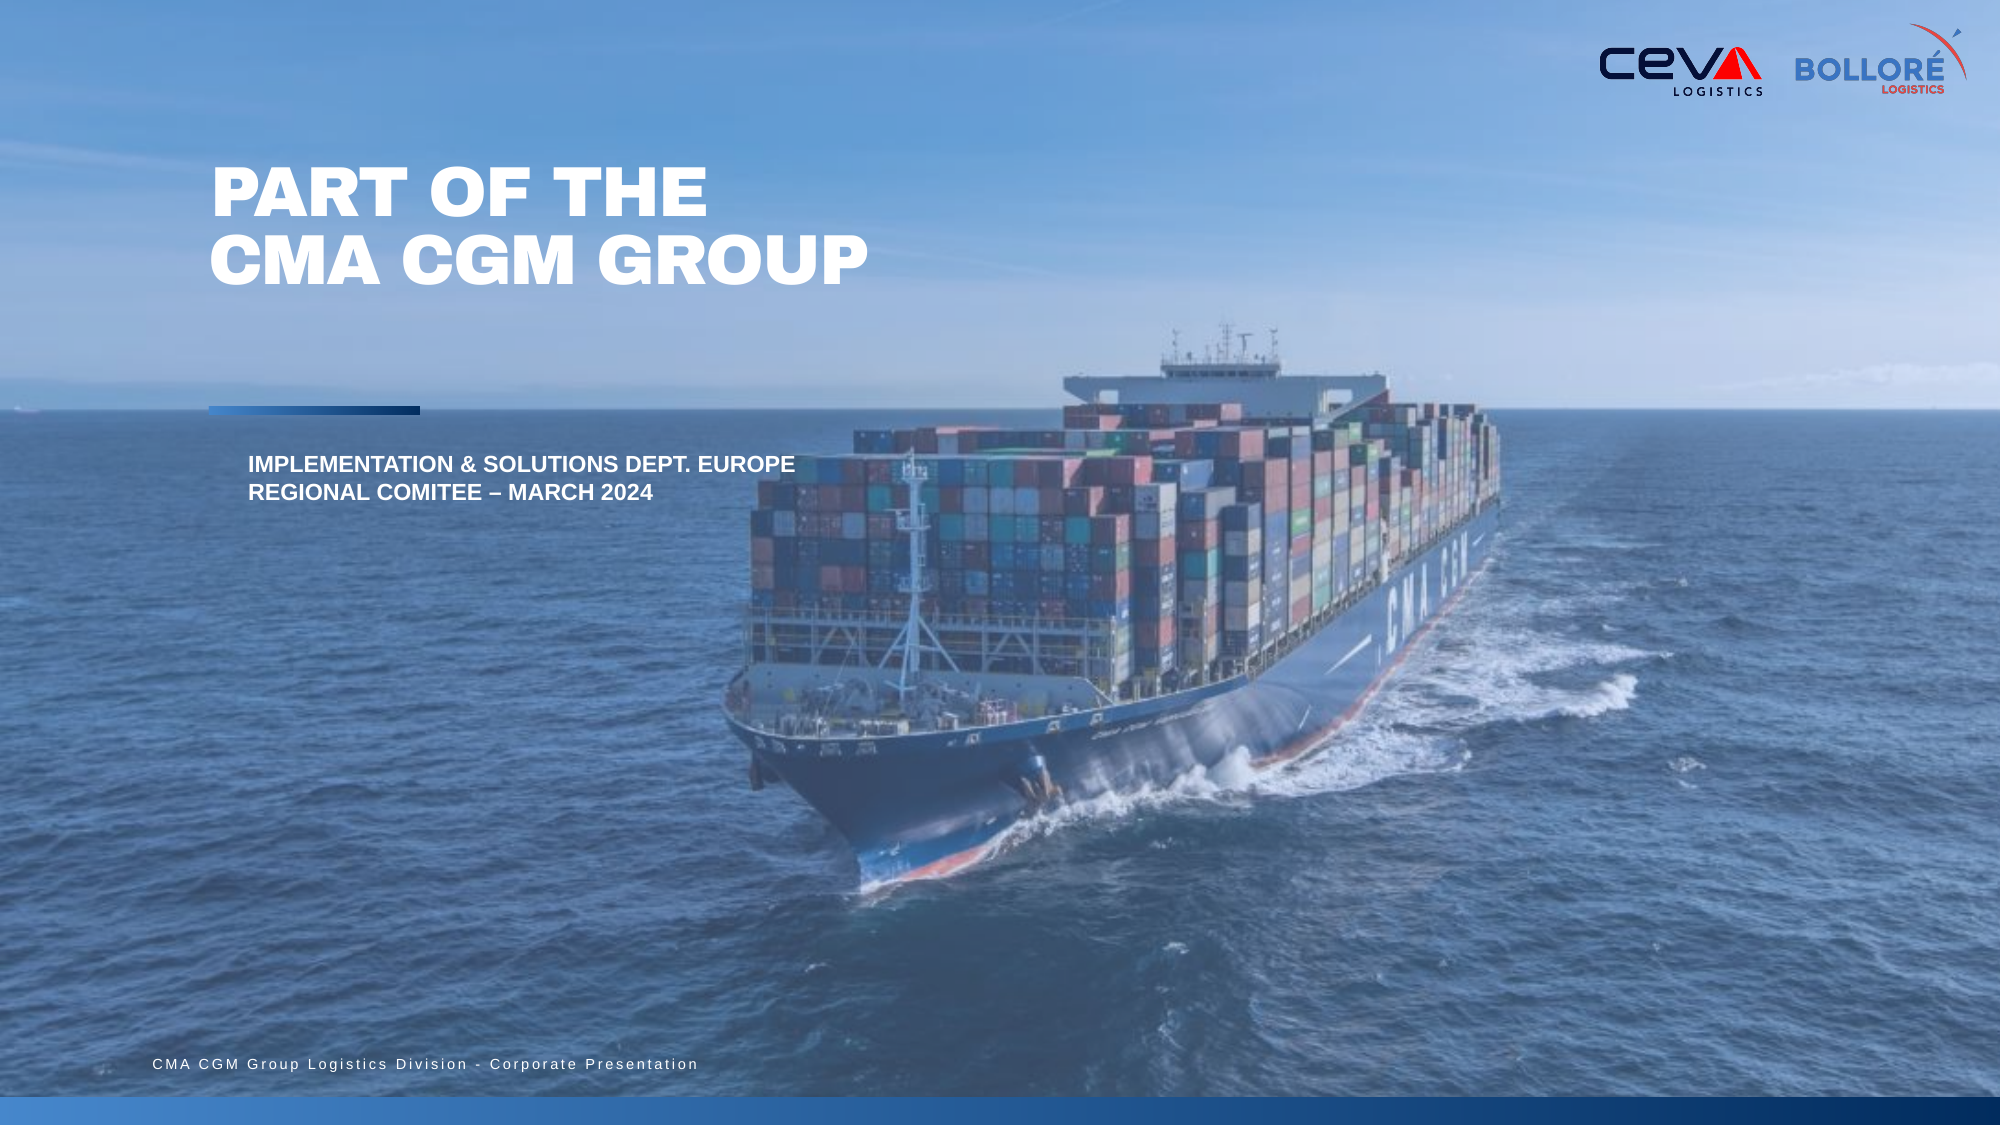

PART OF THE
CMA CGM GROUP

IMPLEMENTATION & SOLUTIONS DEPT. EUROPE
REGIONAL COMITEE – MARCH 2024